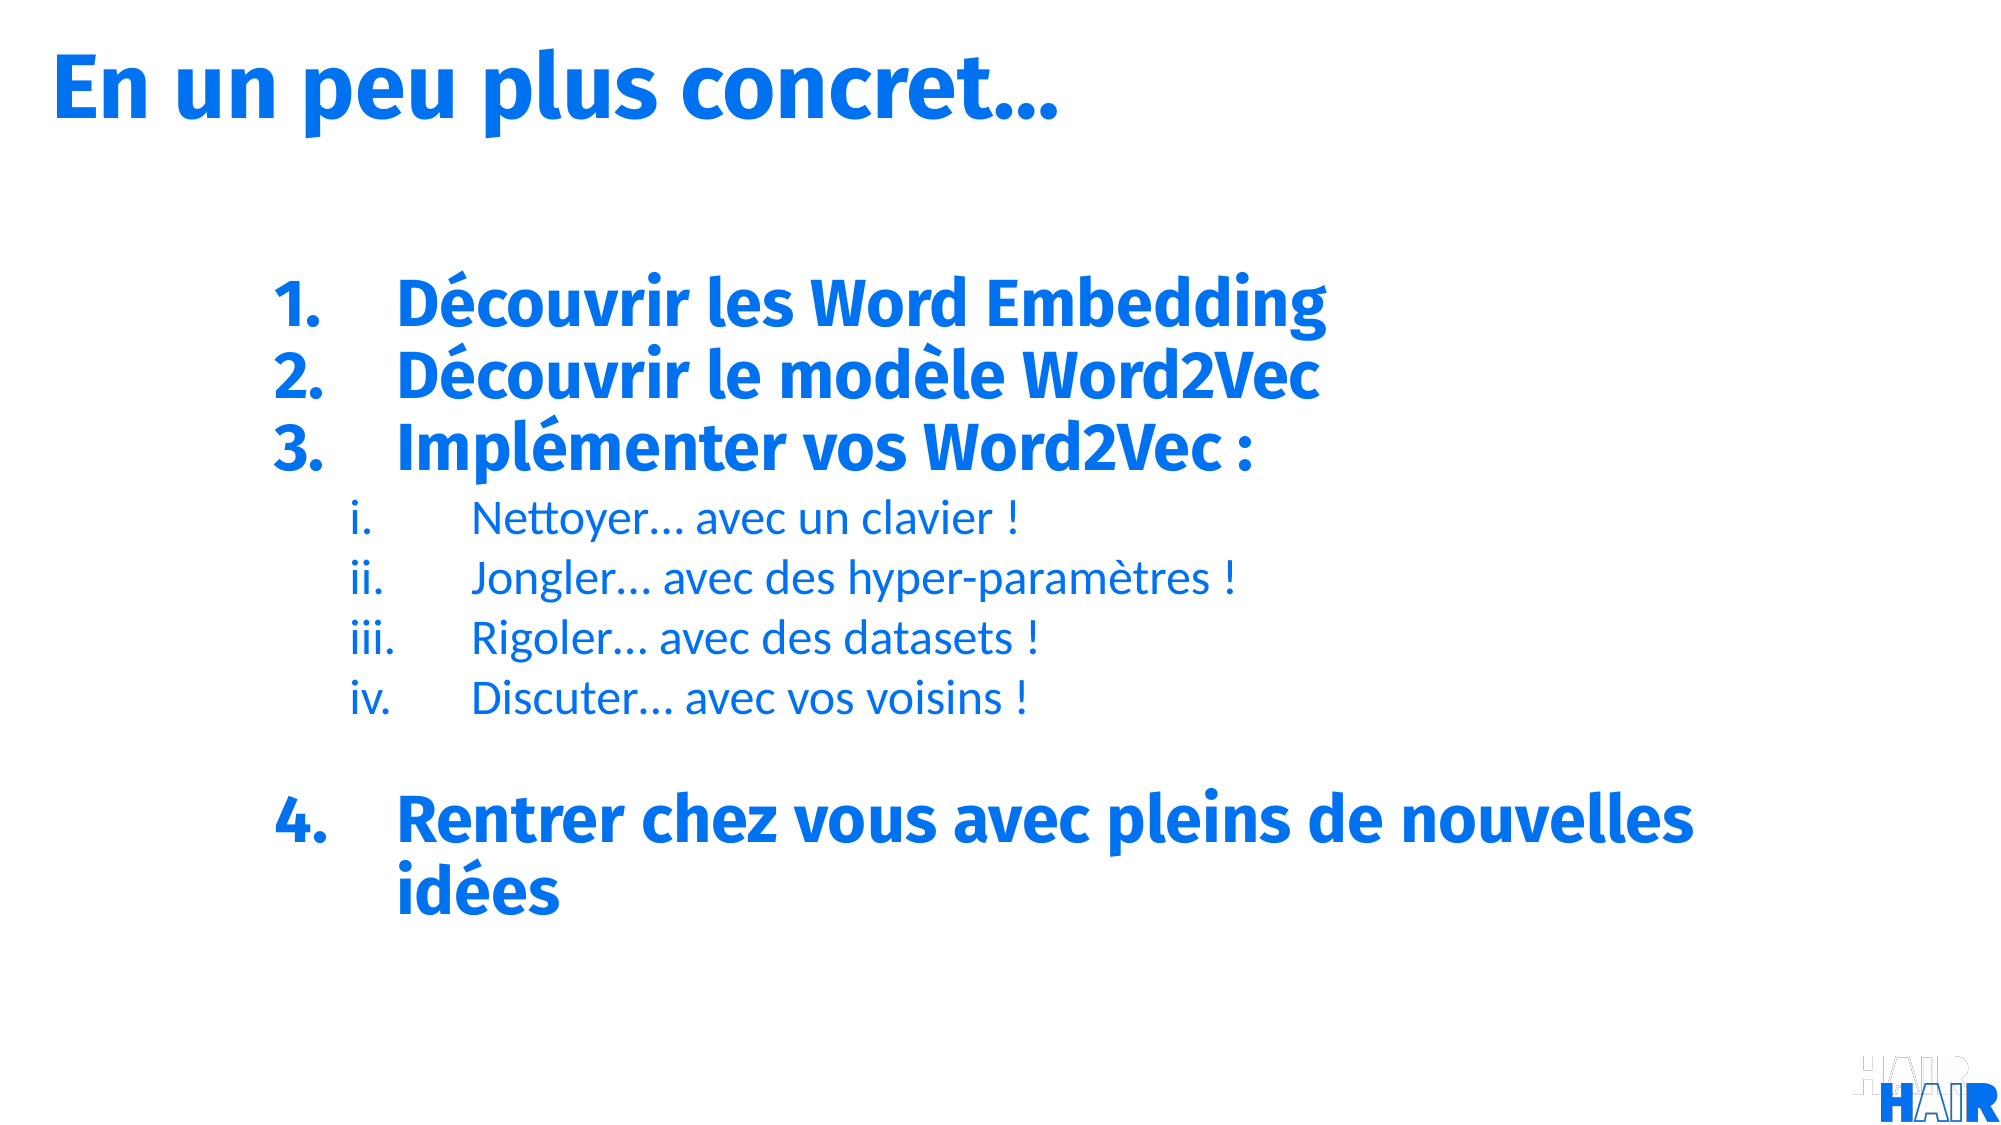

En un peu plus concret…
Découvrir les Word Embedding
Découvrir le modèle Word2Vec
Implémenter vos Word2Vec :
Nettoyer… avec un clavier !
Jongler… avec des hyper-paramètres !
Rigoler… avec des datasets !
Discuter… avec vos voisins !

Rentrer chez vous avec pleins de nouvelles idées